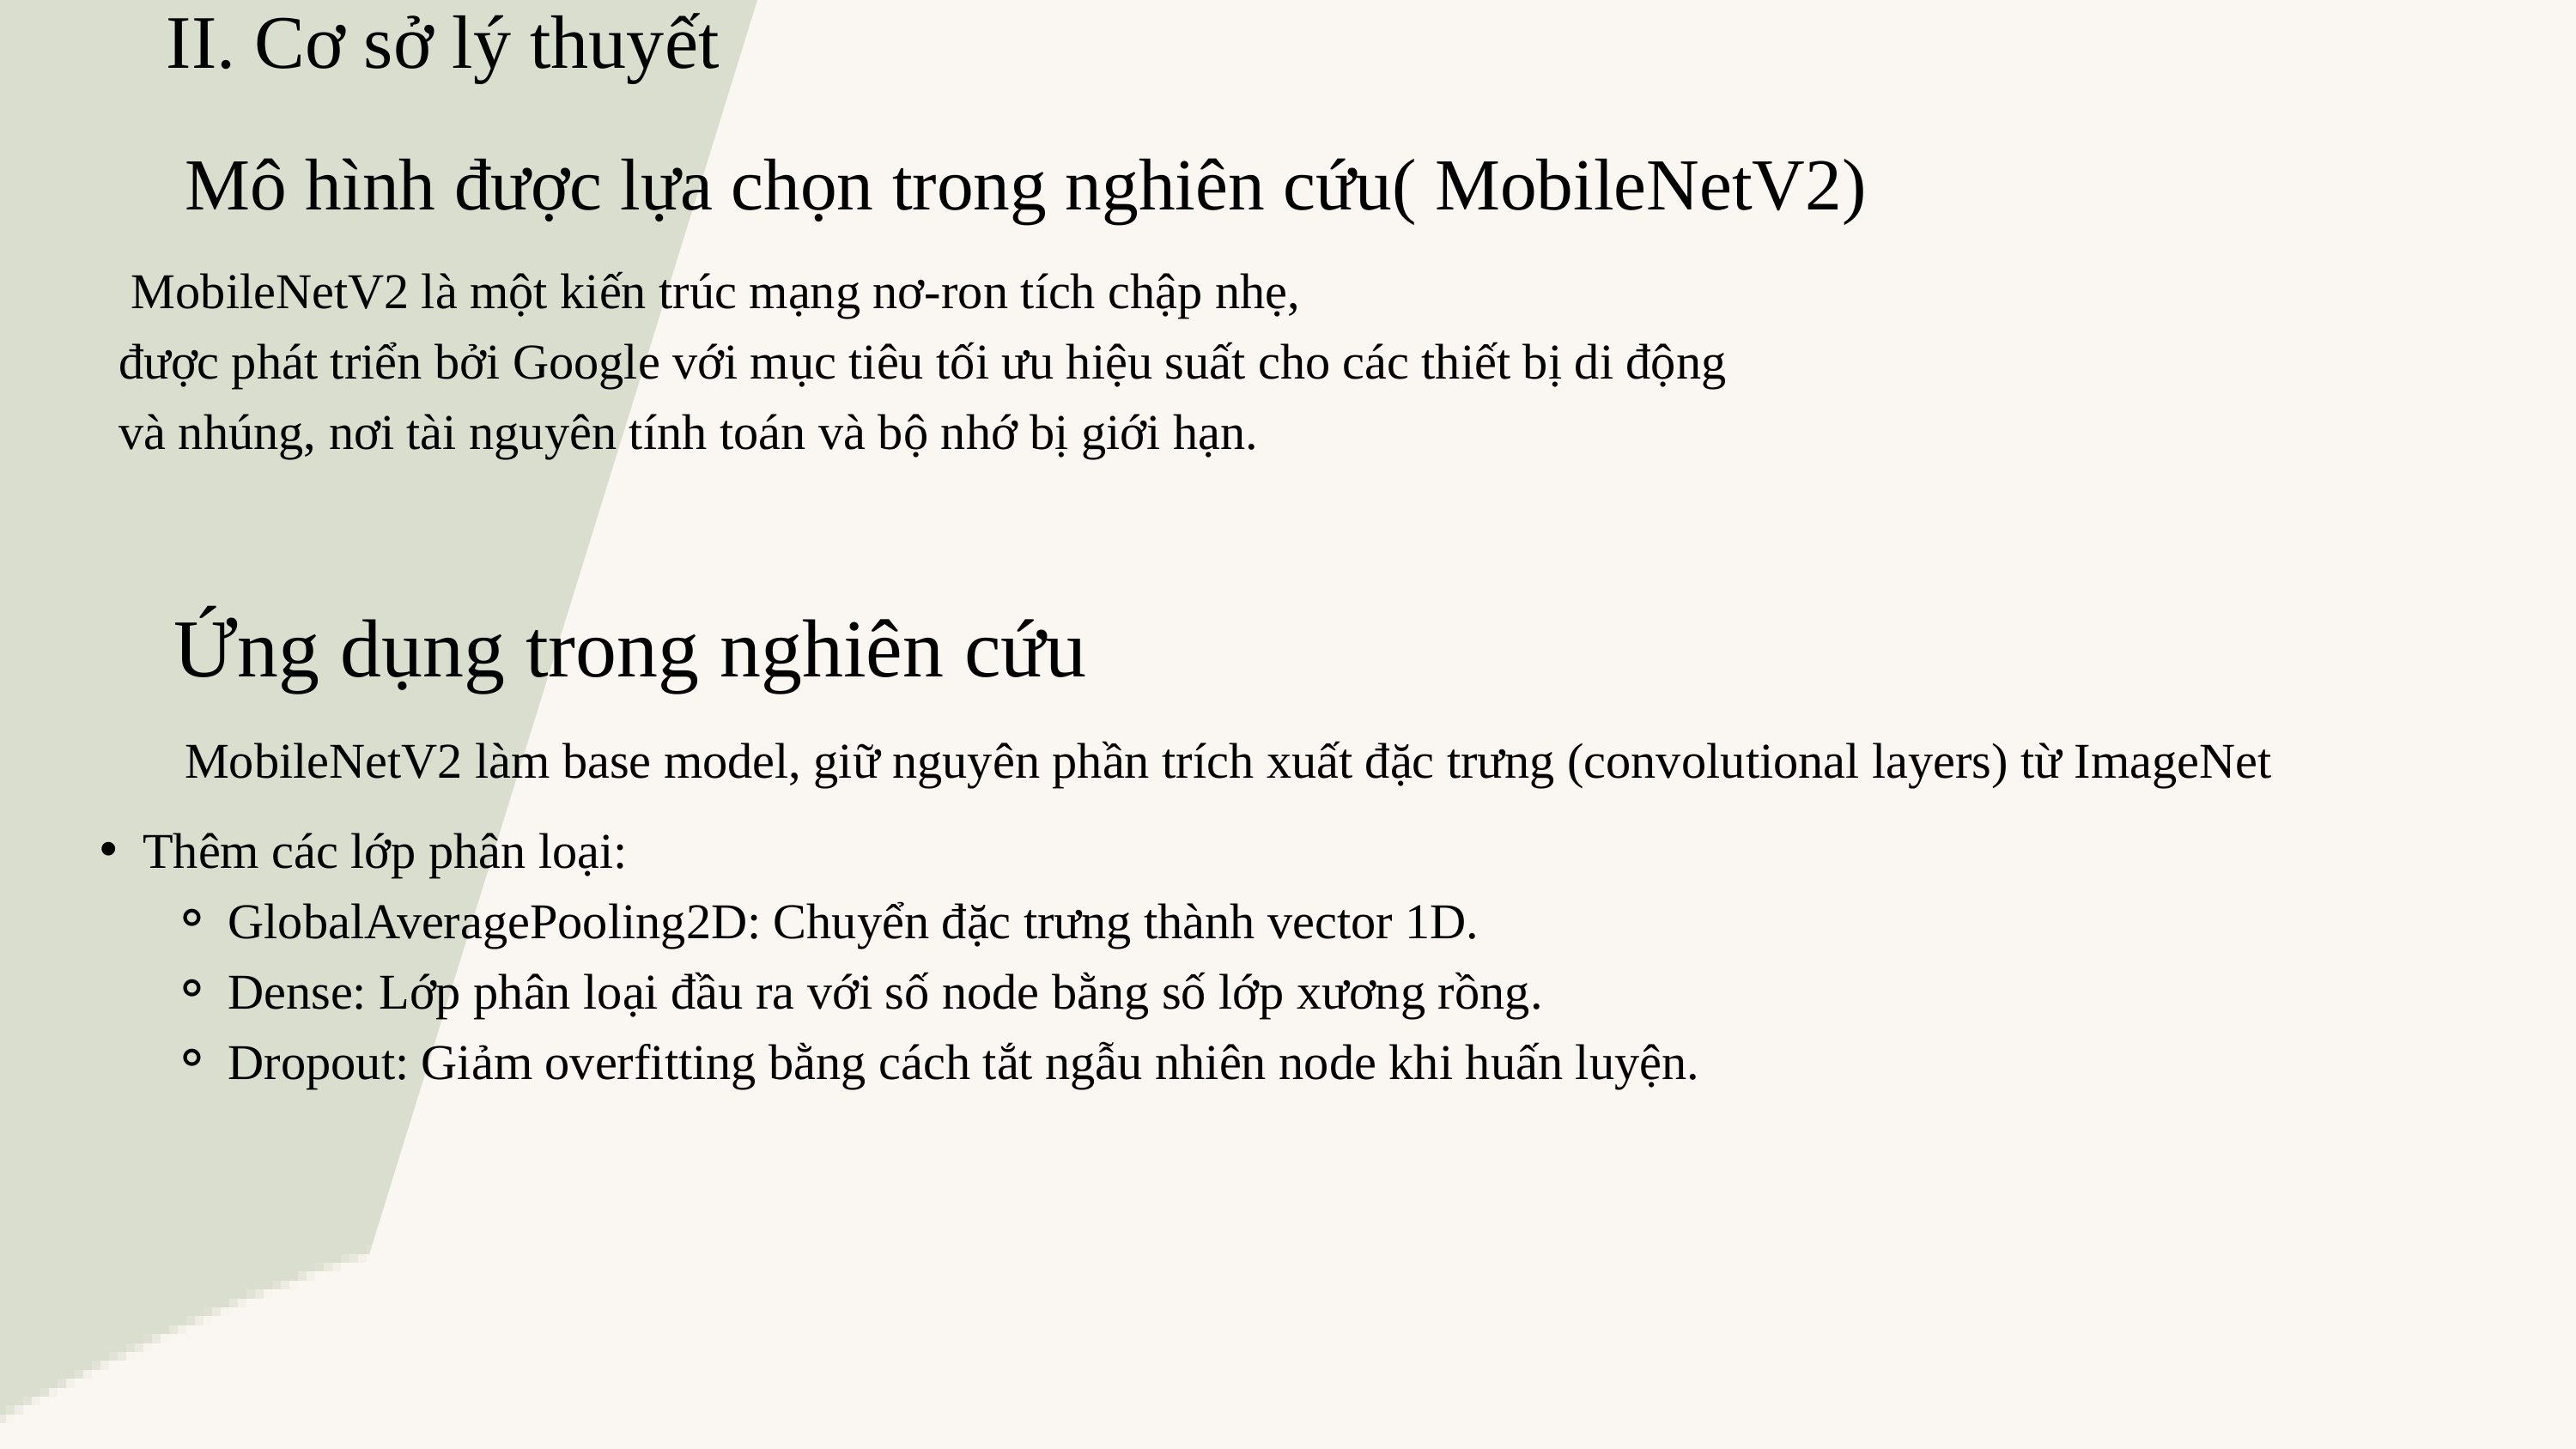

II. Cơ sở lý thuyết
Mô hình được lựa chọn trong nghiên cứu( MobileNetV2)
 MobileNetV2 là một kiến trúc mạng nơ-ron tích chập nhẹ,
được phát triển bởi Google với mục tiêu tối ưu hiệu suất cho các thiết bị di động
và nhúng, nơi tài nguyên tính toán và bộ nhớ bị giới hạn.

Ứng dụng trong nghiên cứu
MobileNetV2 làm base model, giữ nguyên phần trích xuất đặc trưng (convolutional layers) từ ImageNet
Thêm các lớp phân loại:
GlobalAveragePooling2D: Chuyển đặc trưng thành vector 1D.
Dense: Lớp phân loại đầu ra với số node bằng số lớp xương rồng.
Dropout: Giảm overfitting bằng cách tắt ngẫu nhiên node khi huấn luyện.